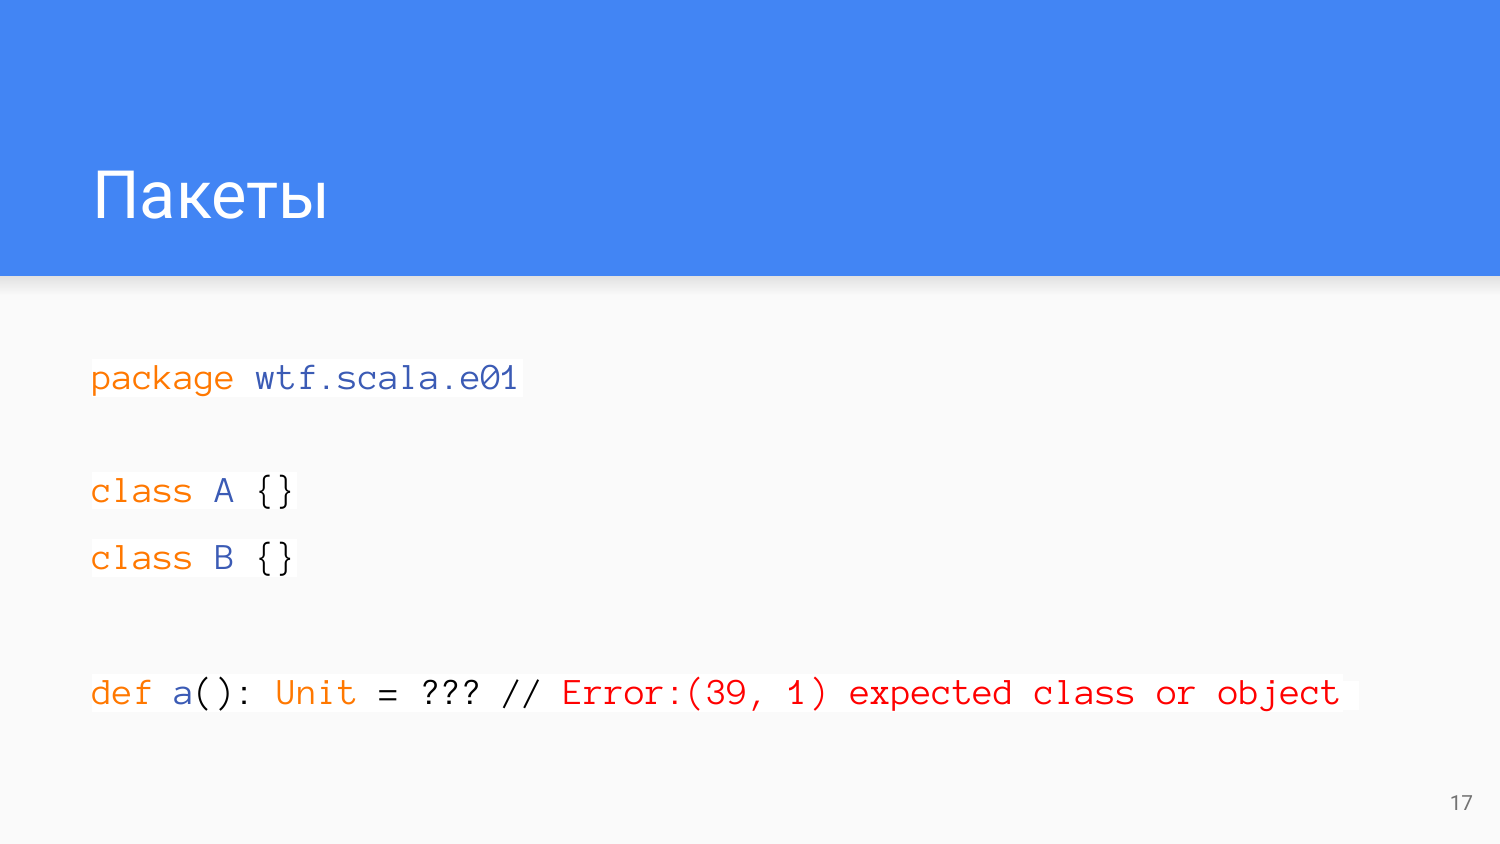

# Пакеты
package wtf.scala.e01
class A {}
class B {}

def a(): Unit = ??? // Error:(39, 1) expected class or object
17